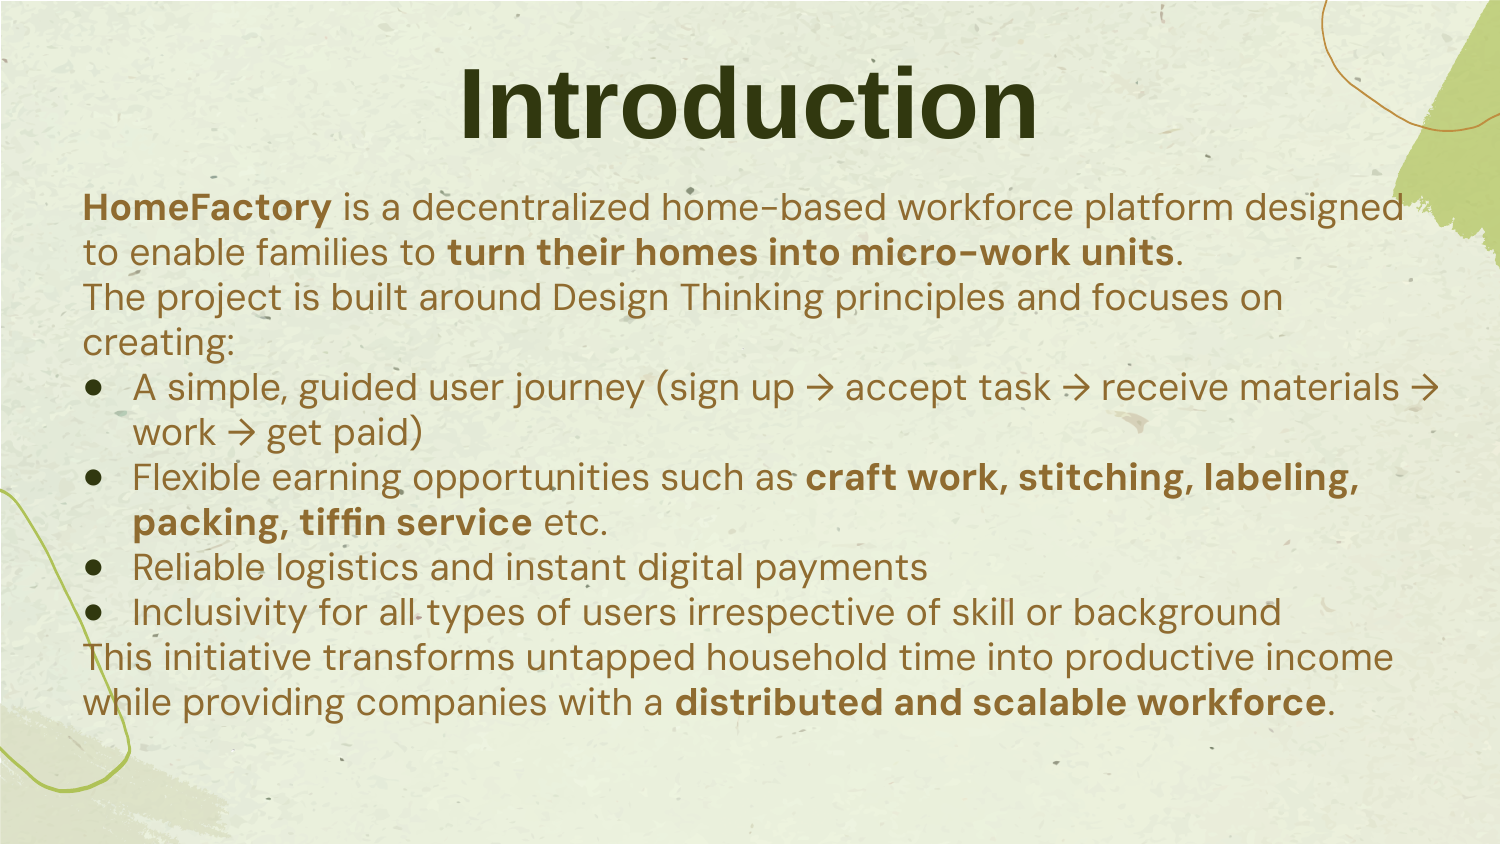

# Introduction
HomeFactory is a decentralized home-based workforce platform designed to enable families to turn their homes into micro-work units.
The project is built around Design Thinking principles and focuses on creating:
A simple, guided user journey (sign up → accept task → receive materials → work → get paid)
Flexible earning opportunities such as craft work, stitching, labeling, packing, tiffin service etc.
Reliable logistics and instant digital payments
Inclusivity for all types of users irrespective of skill or background
This initiative transforms untapped household time into productive income while providing companies with a distributed and scalable workforce.